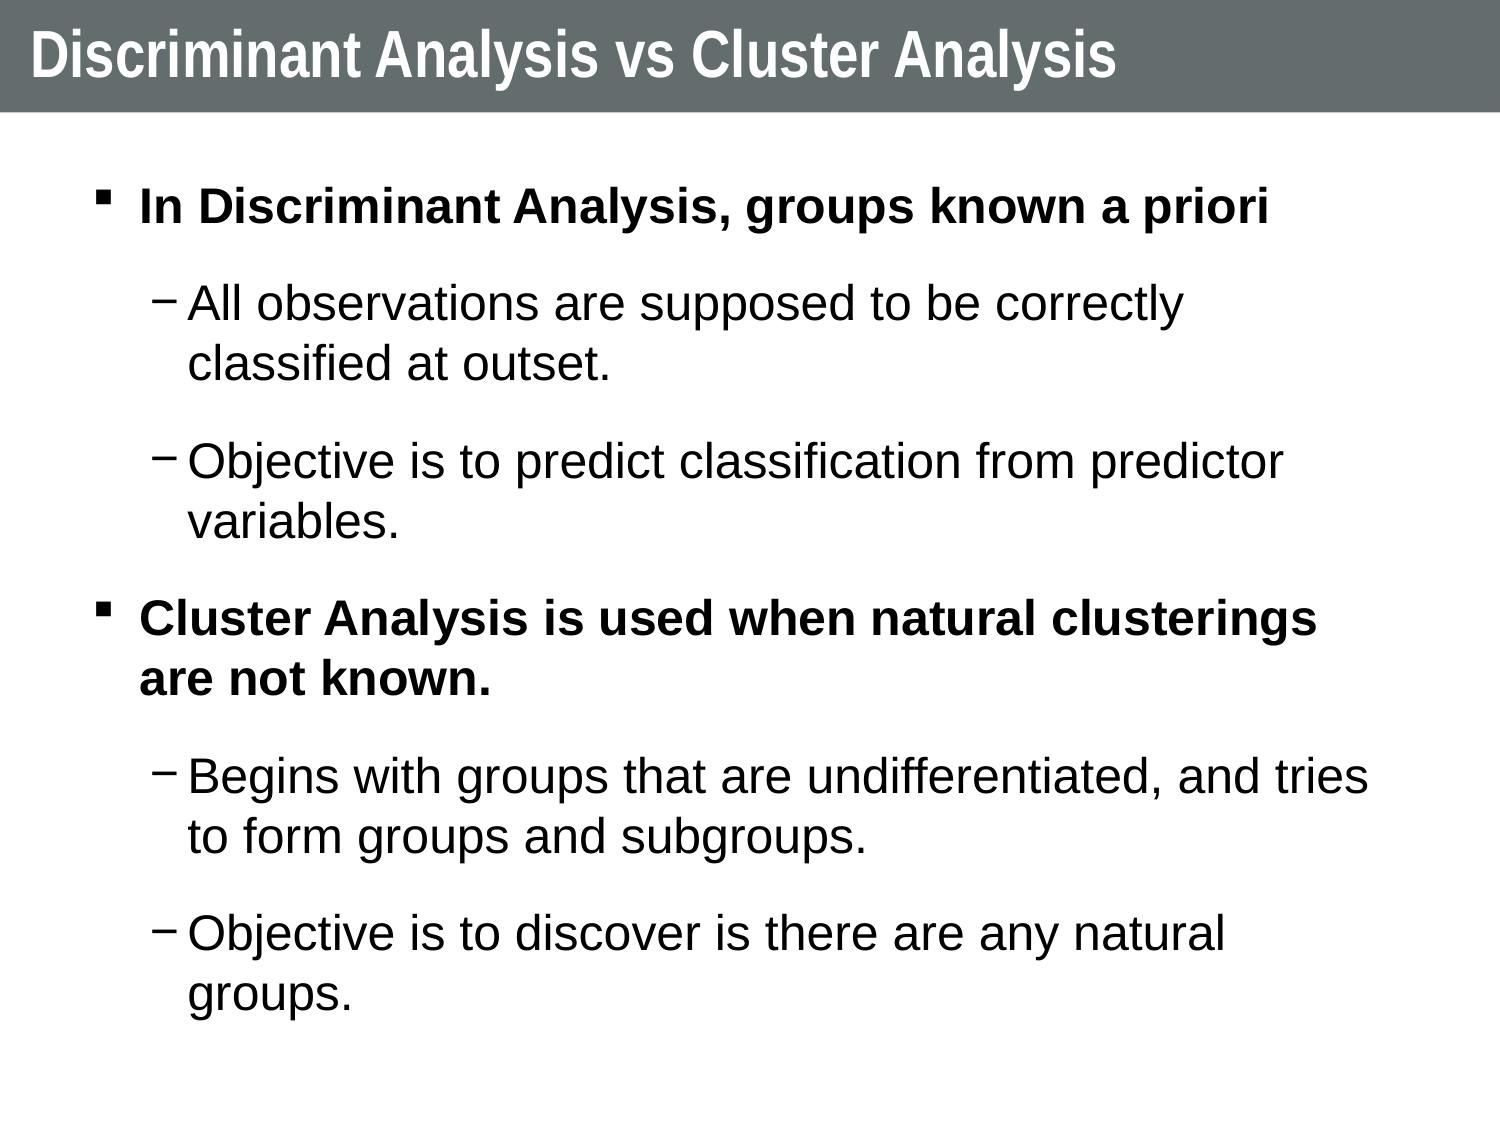

# Discriminant Analysis vs Cluster Analysis
In Discriminant Analysis, groups known a priori
All observations are supposed to be correctly classified at outset.
Objective is to predict classification from predictor variables.
Cluster Analysis is used when natural clusterings are not known.
Begins with groups that are undifferentiated, and tries to form groups and subgroups.
Objective is to discover is there are any natural groups.